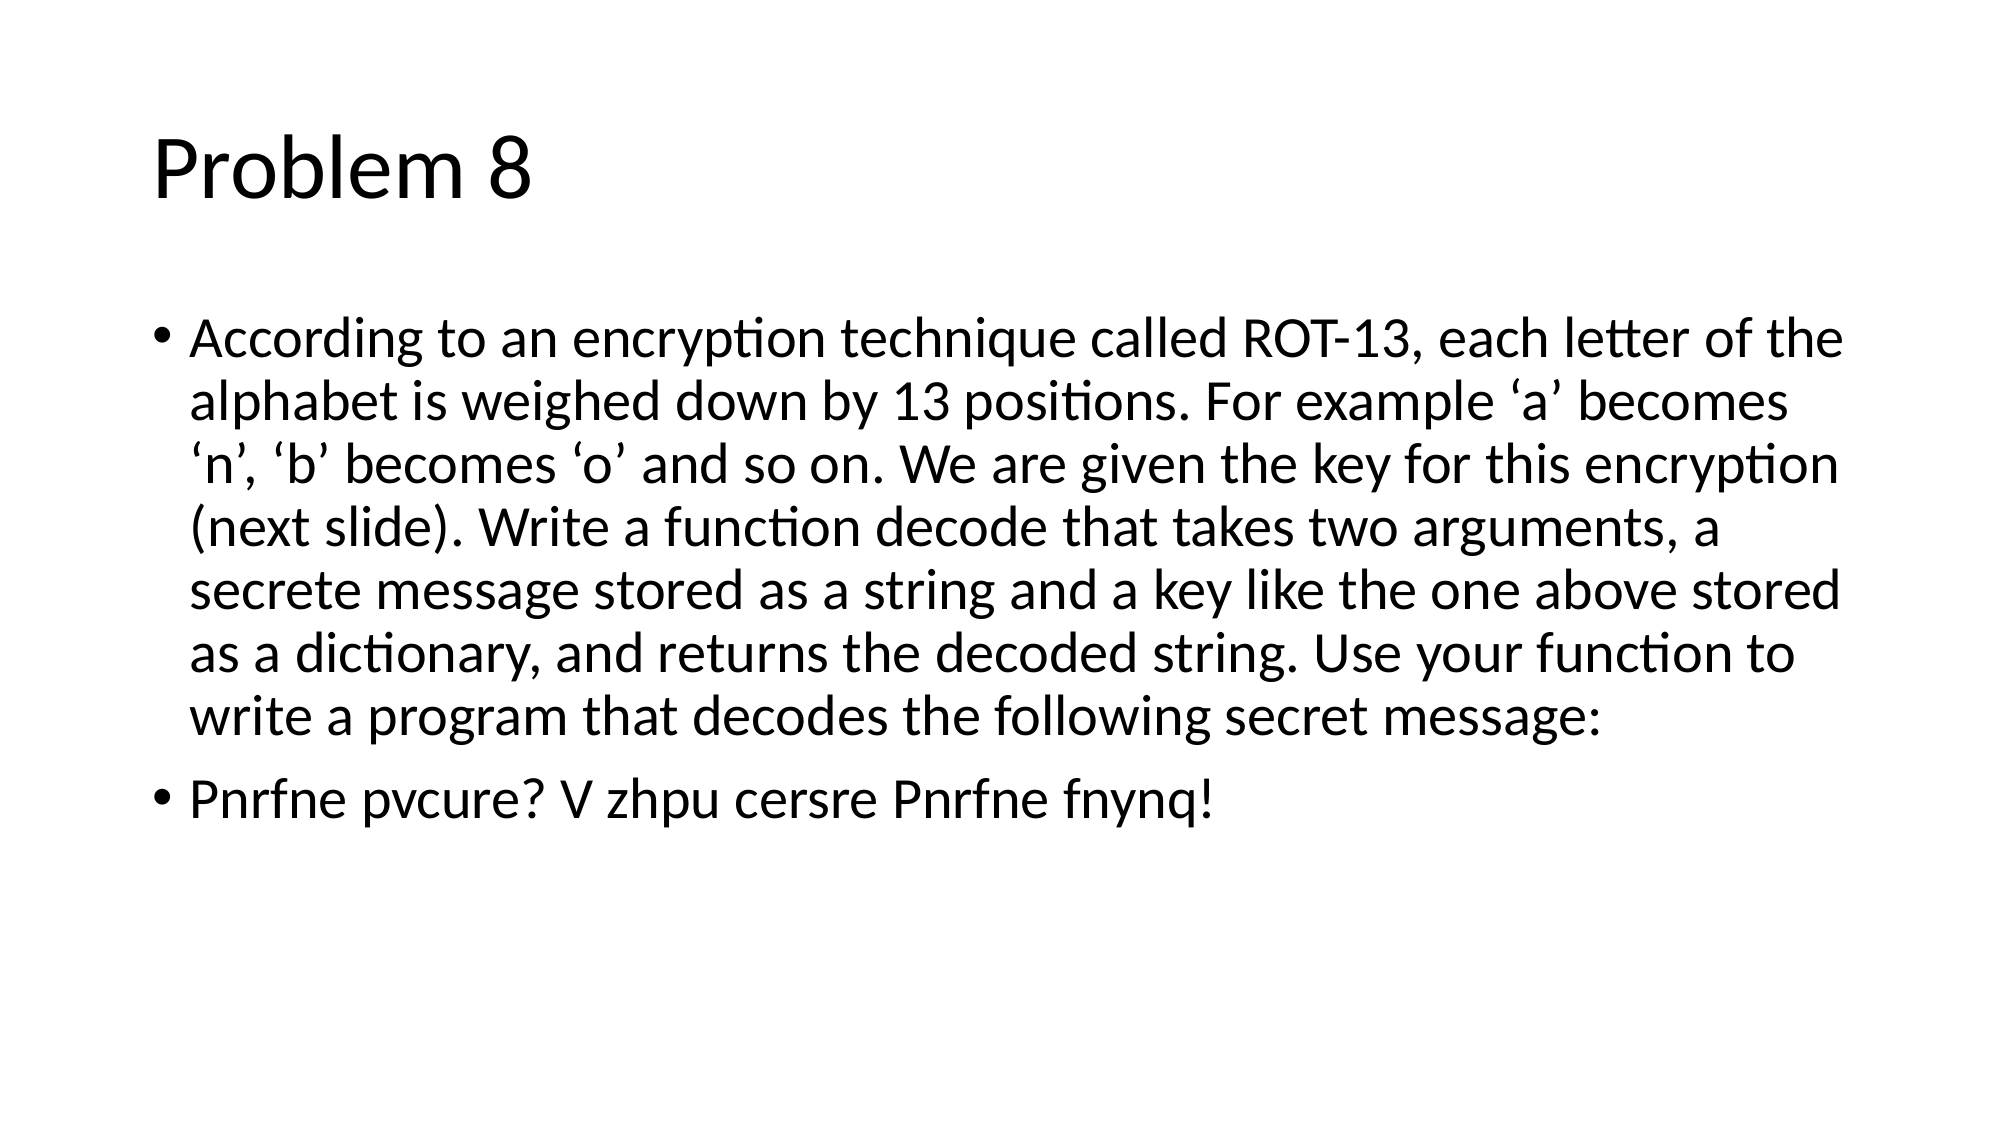

# Problem 8
According to an encryption technique called ROT-13, each letter of the alphabet is weighed down by 13 positions. For example ‘a’ becomes ‘n’, ‘b’ becomes ‘o’ and so on. We are given the key for this encryption (next slide). Write a function decode that takes two arguments, a secrete message stored as a string and a key like the one above stored as a dictionary, and returns the decoded string. Use your function to write a program that decodes the following secret message:
Pnrfne pvcure? V zhpu cersre Pnrfne fnynq!